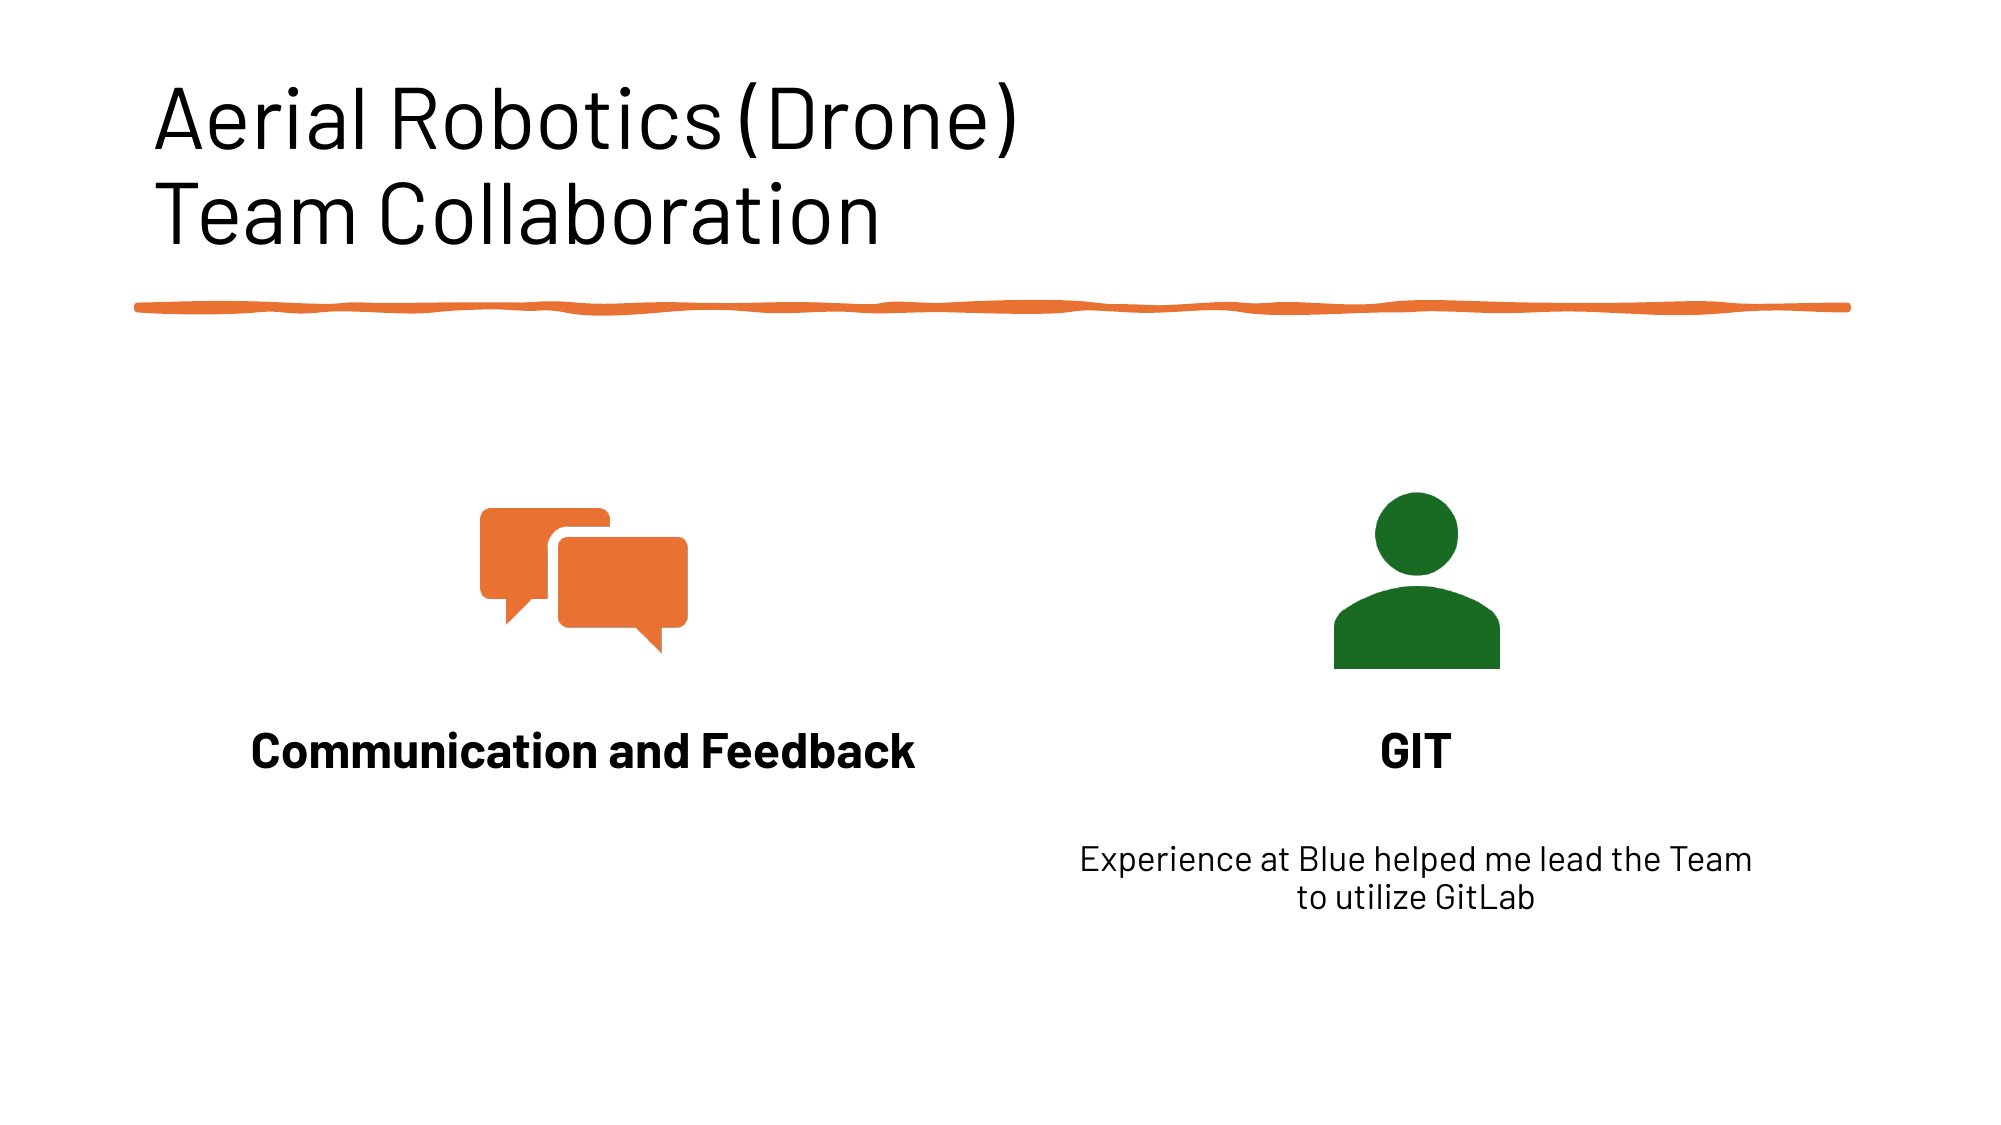

# Aerial Robotics (Drone) Team Collaboration

Communication and Feedback
GIT
Experience at Blue helped me lead the Team to utilize GitLab